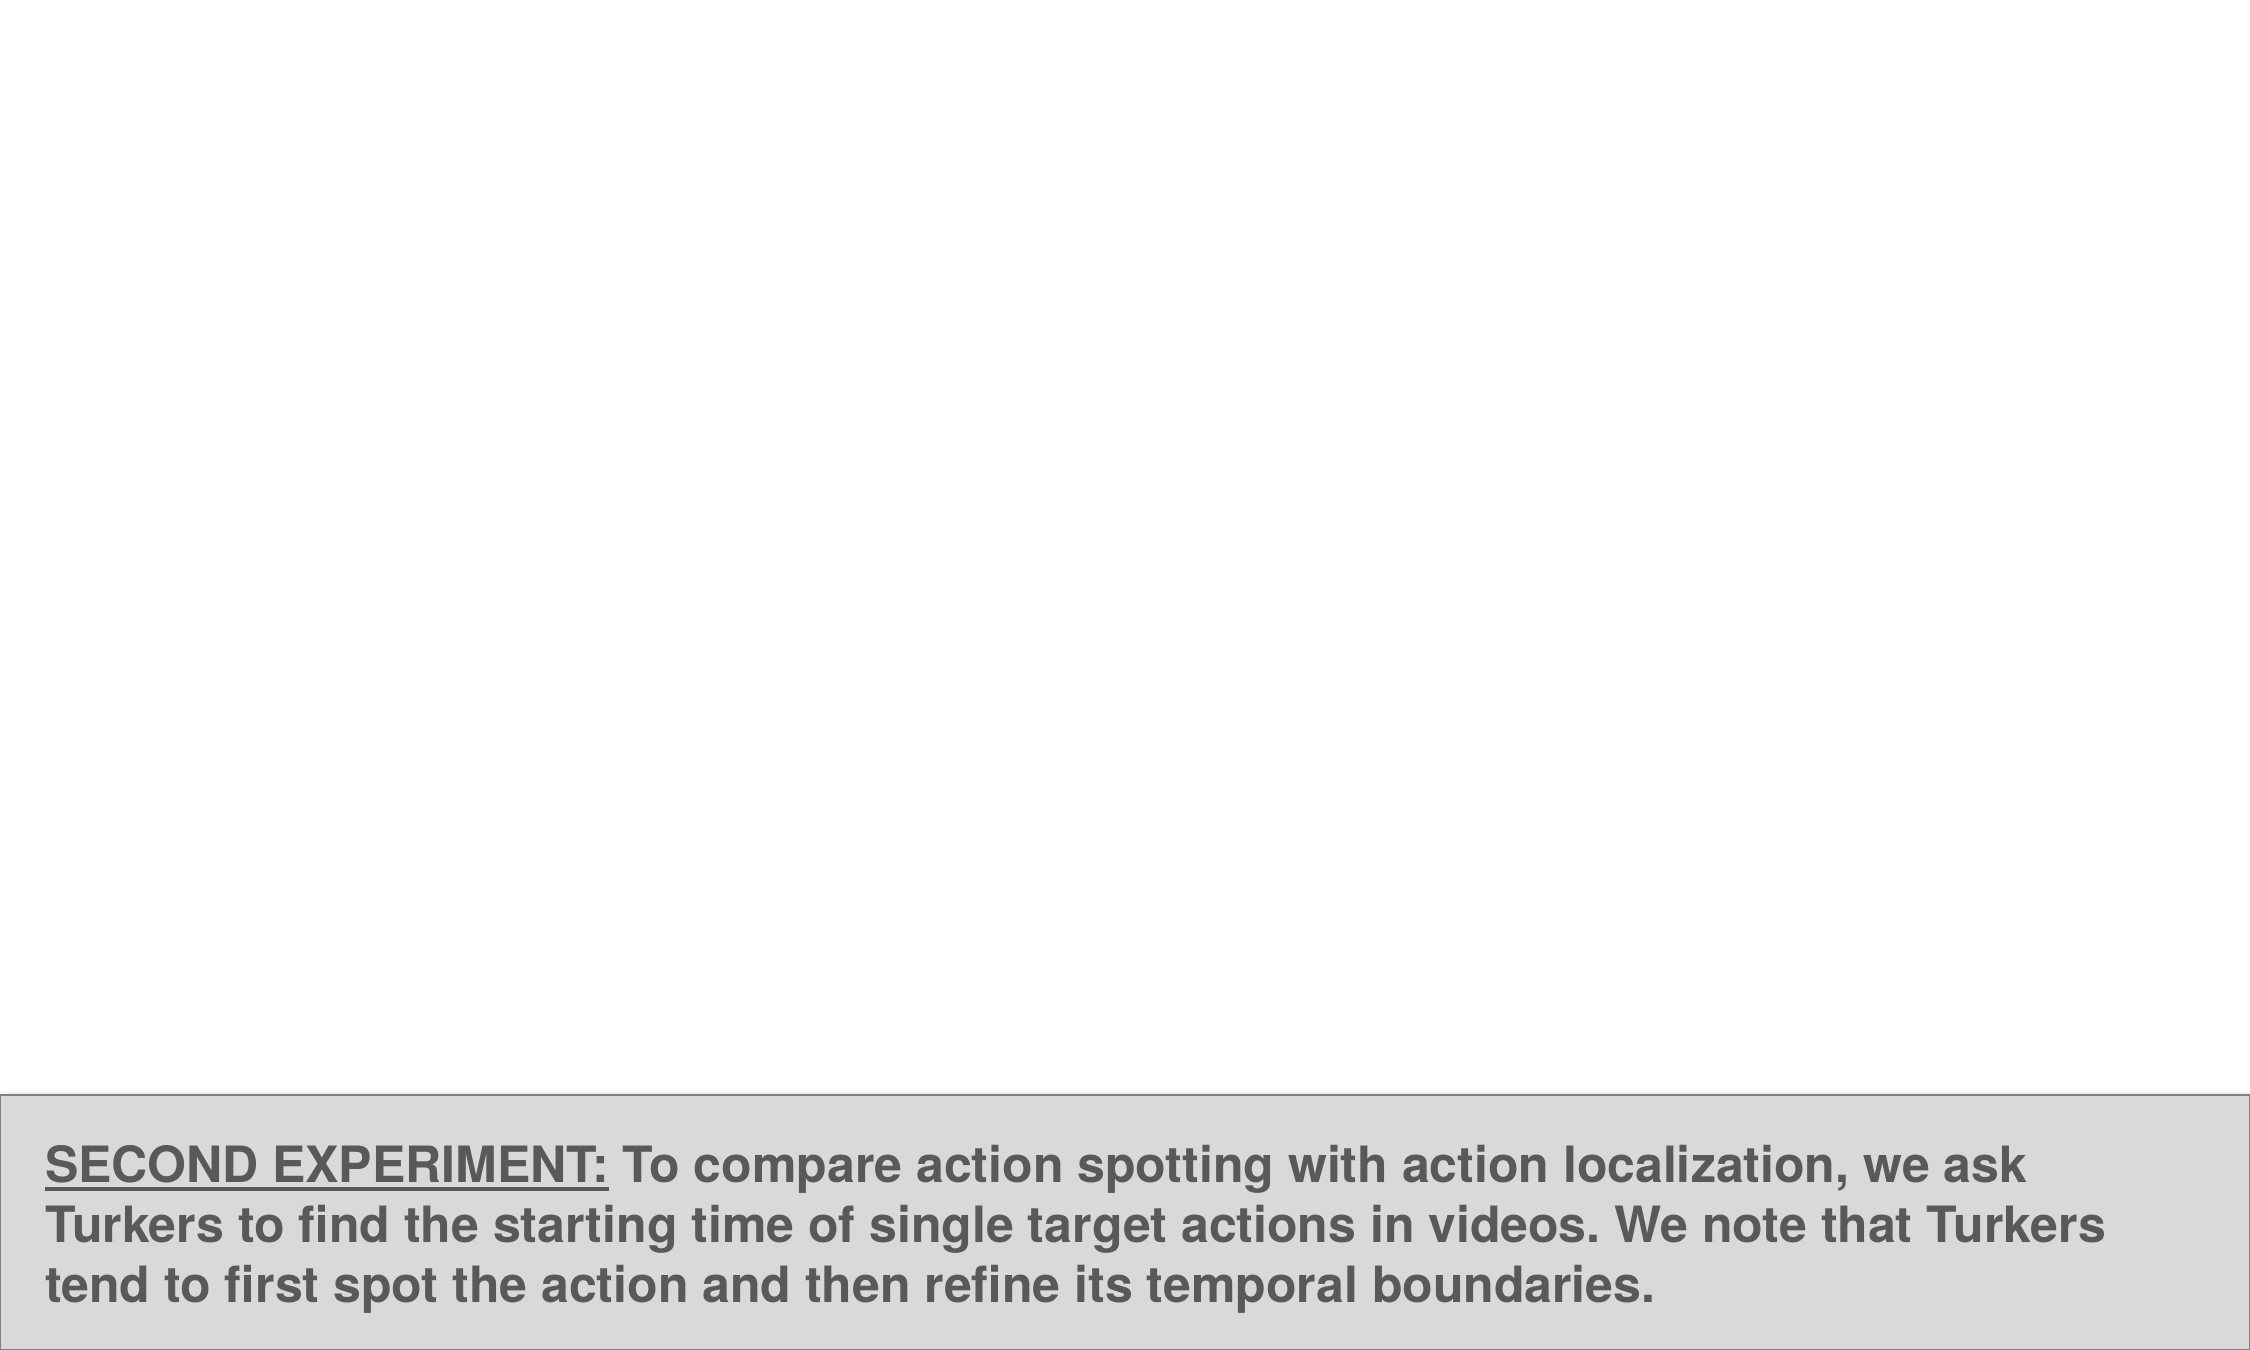

SECOND EXPERIMENT: To compare action spotting with action localization, we ask Turkers to find the starting time of single target actions in videos. We note that Turkers tend to first spot the action and then refine its temporal boundaries.